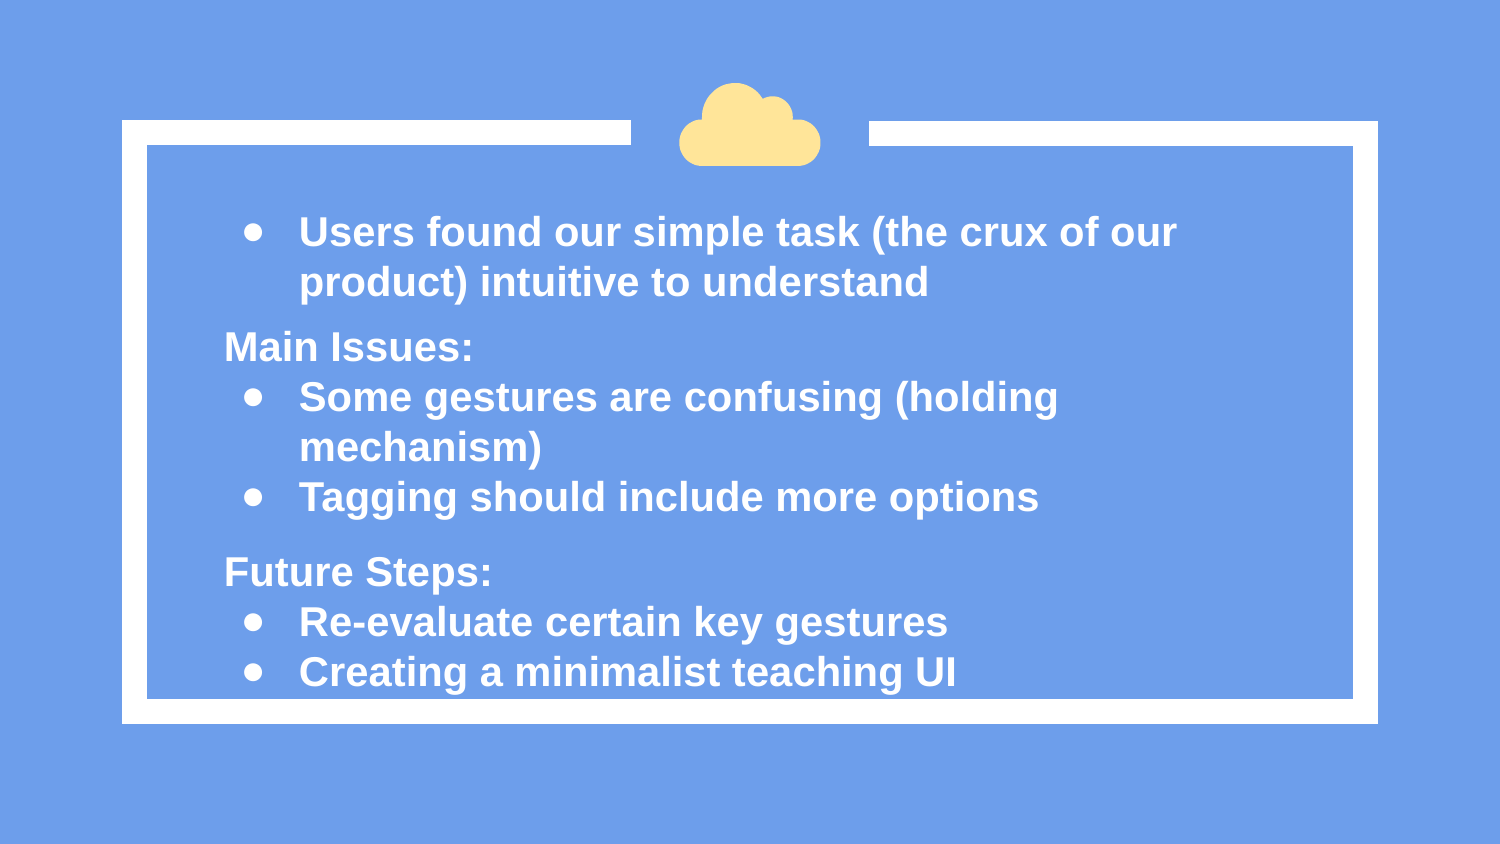

Users found our simple task (the crux of our product) intuitive to understand

Main Issues:
Some gestures are confusing (holding mechanism)
Tagging should include more options

Future Steps:
Re-evaluate certain key gestures
Creating a minimalist teaching UI